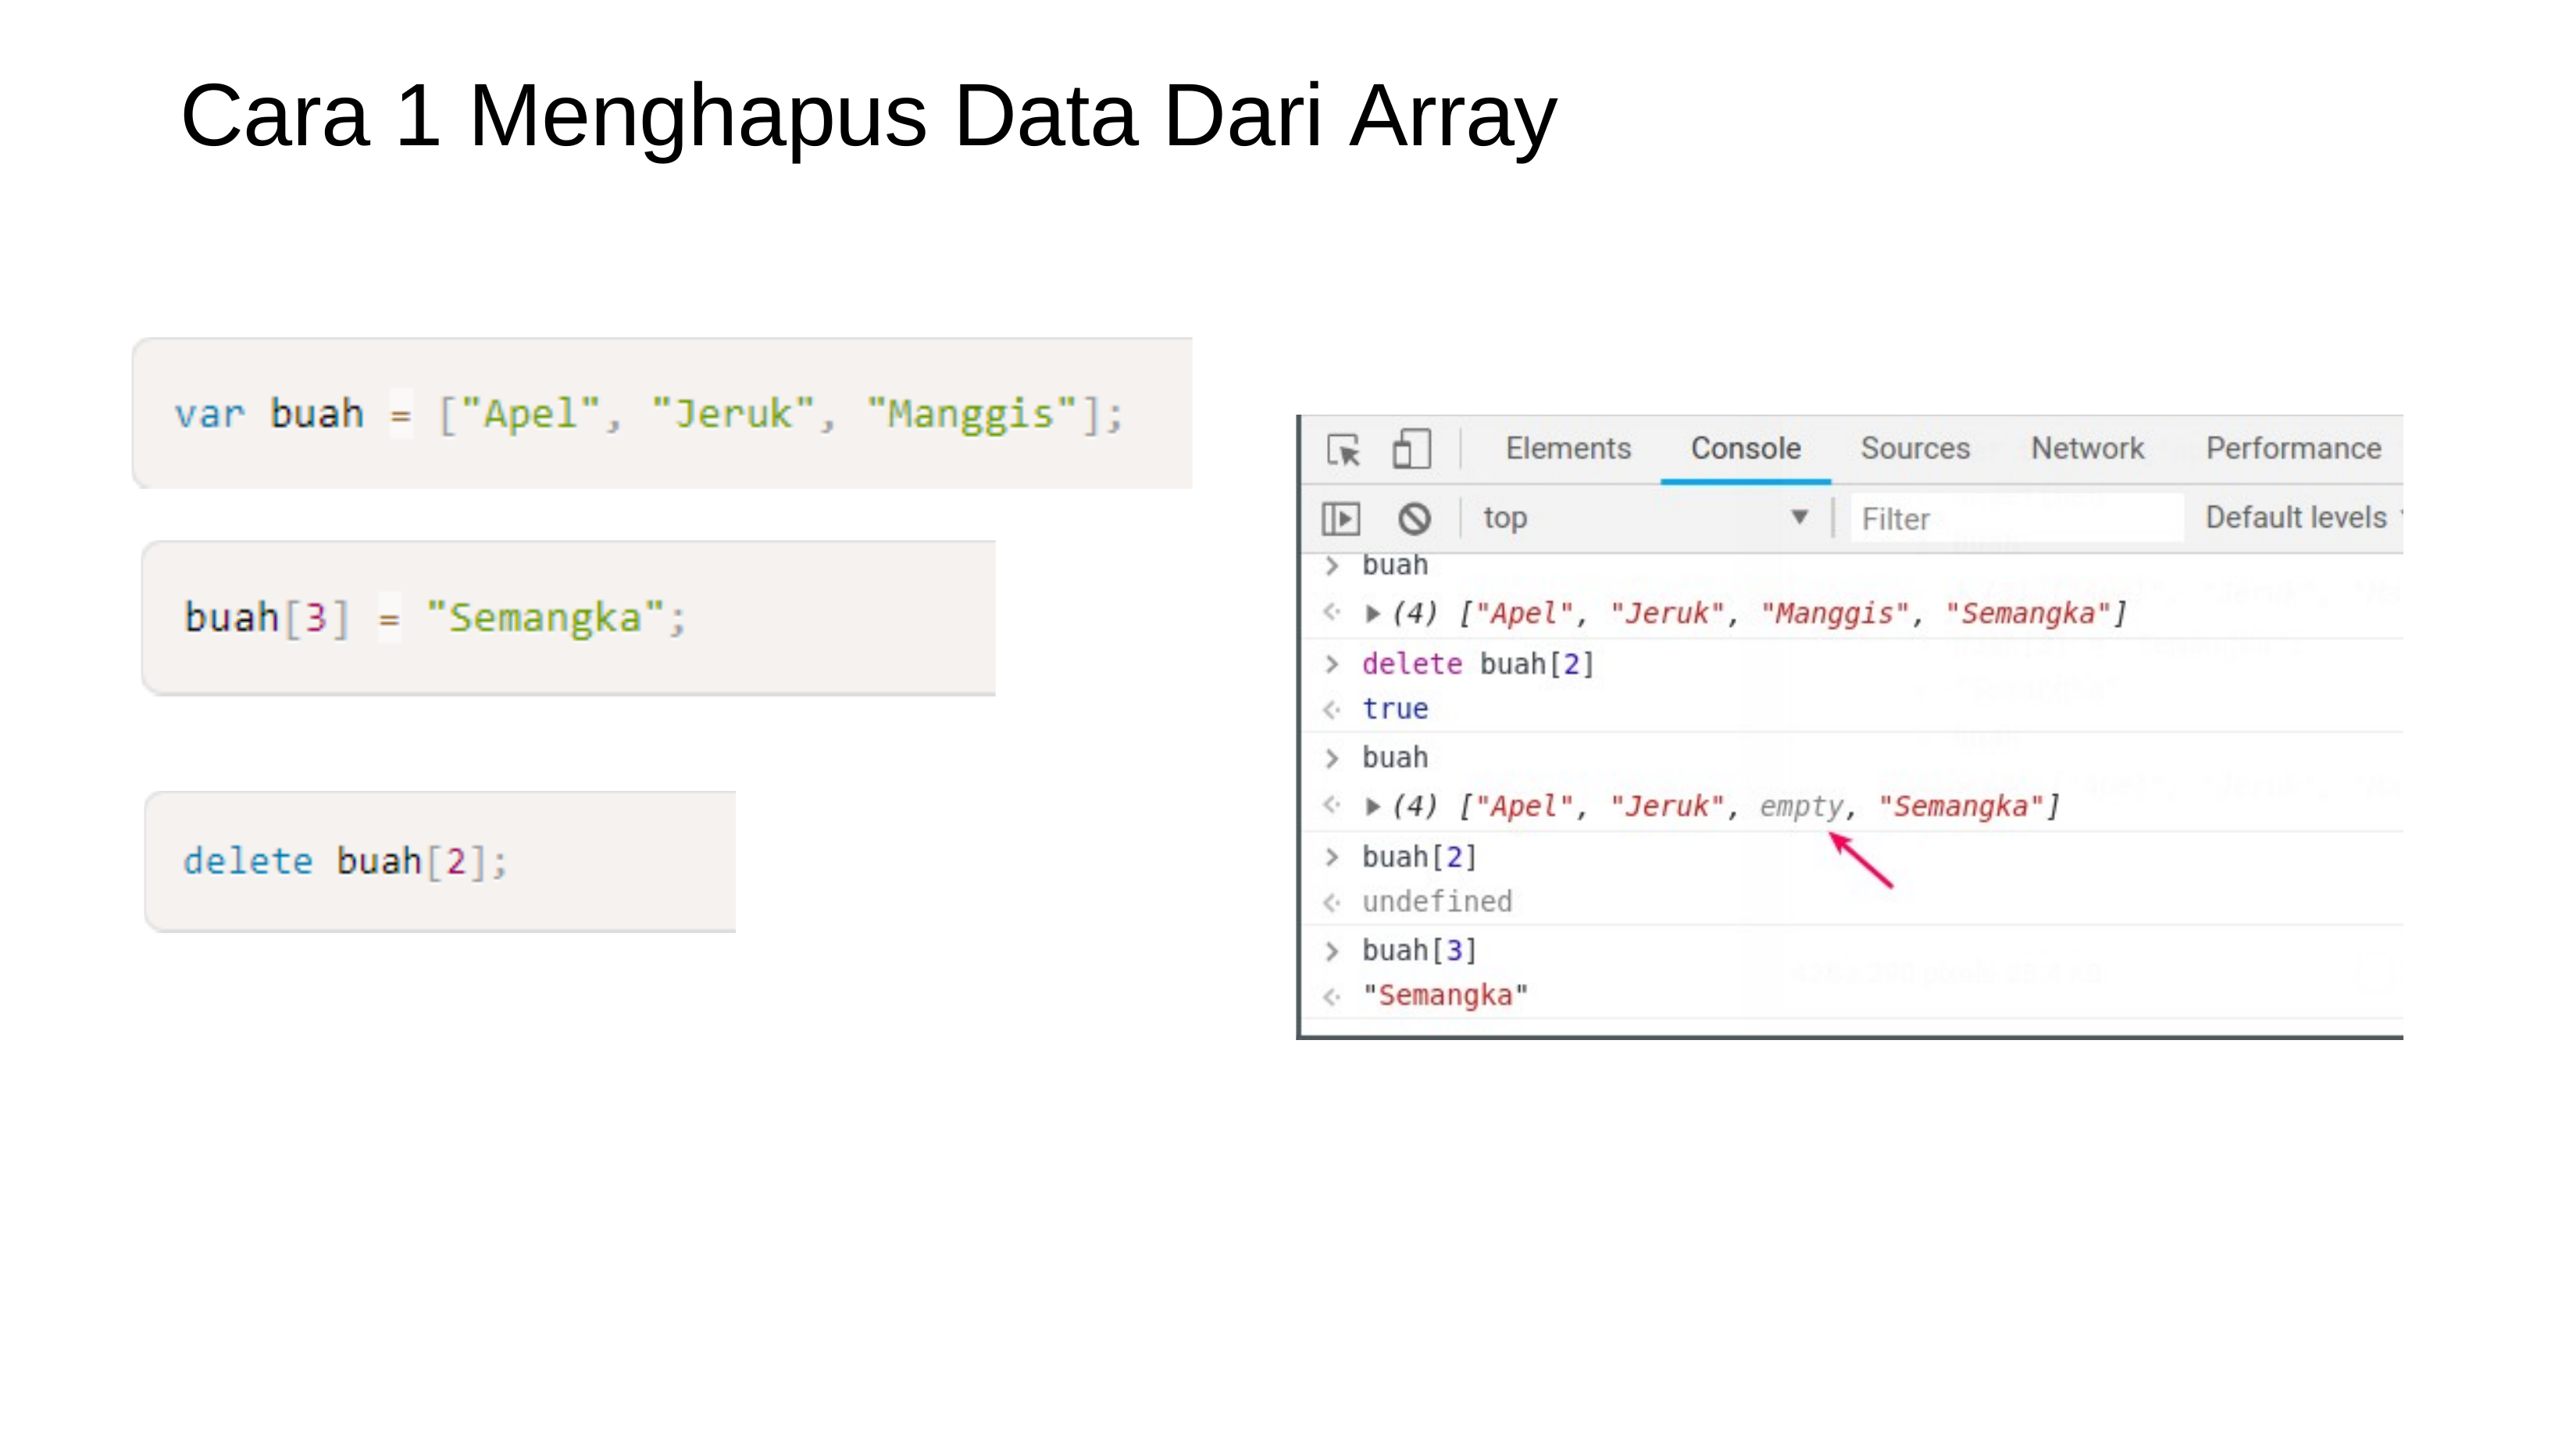

# Cara 1 Menghapus Data Dari Array